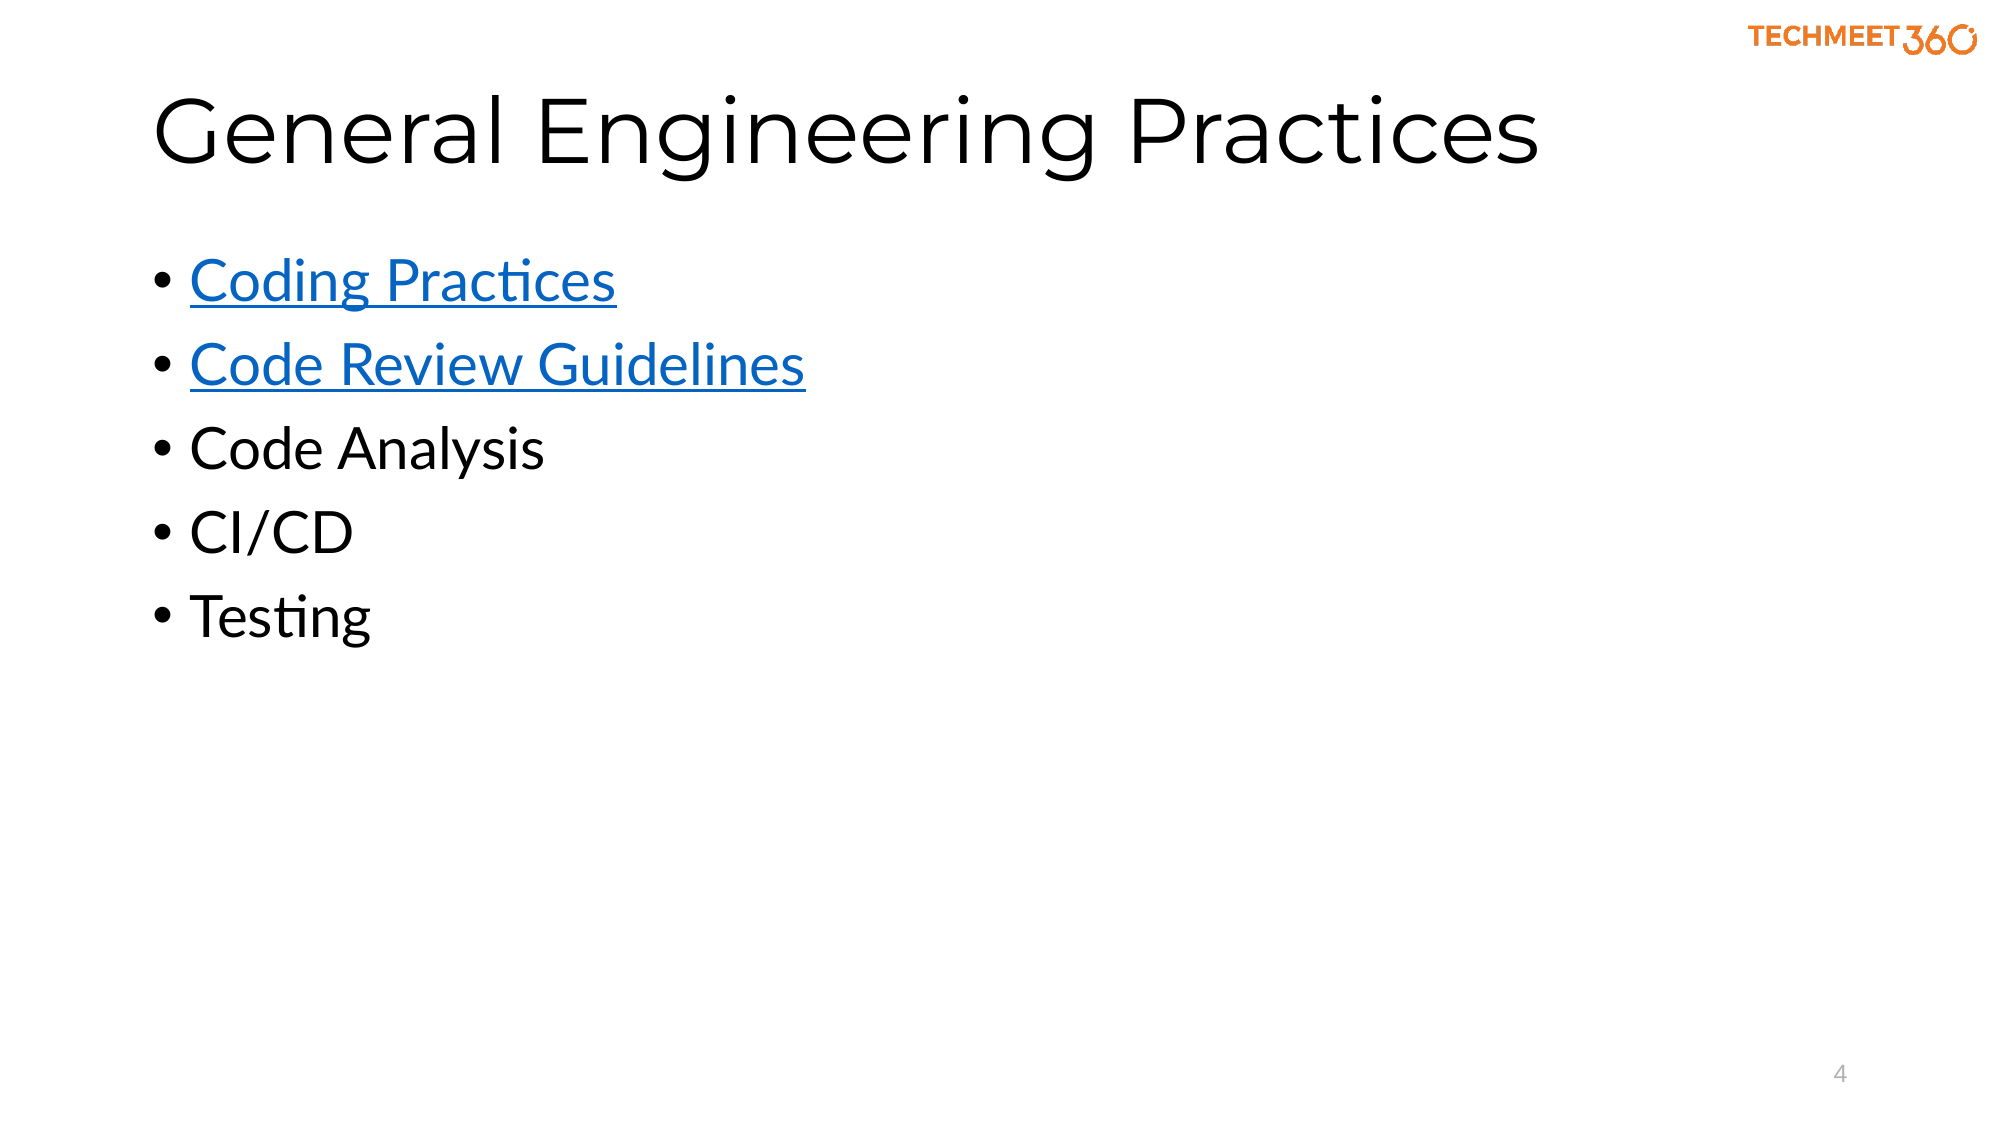

# General Engineering Practices
Coding Practices
Code Review Guidelines
Code Analysis
CI/CD
Testing
4